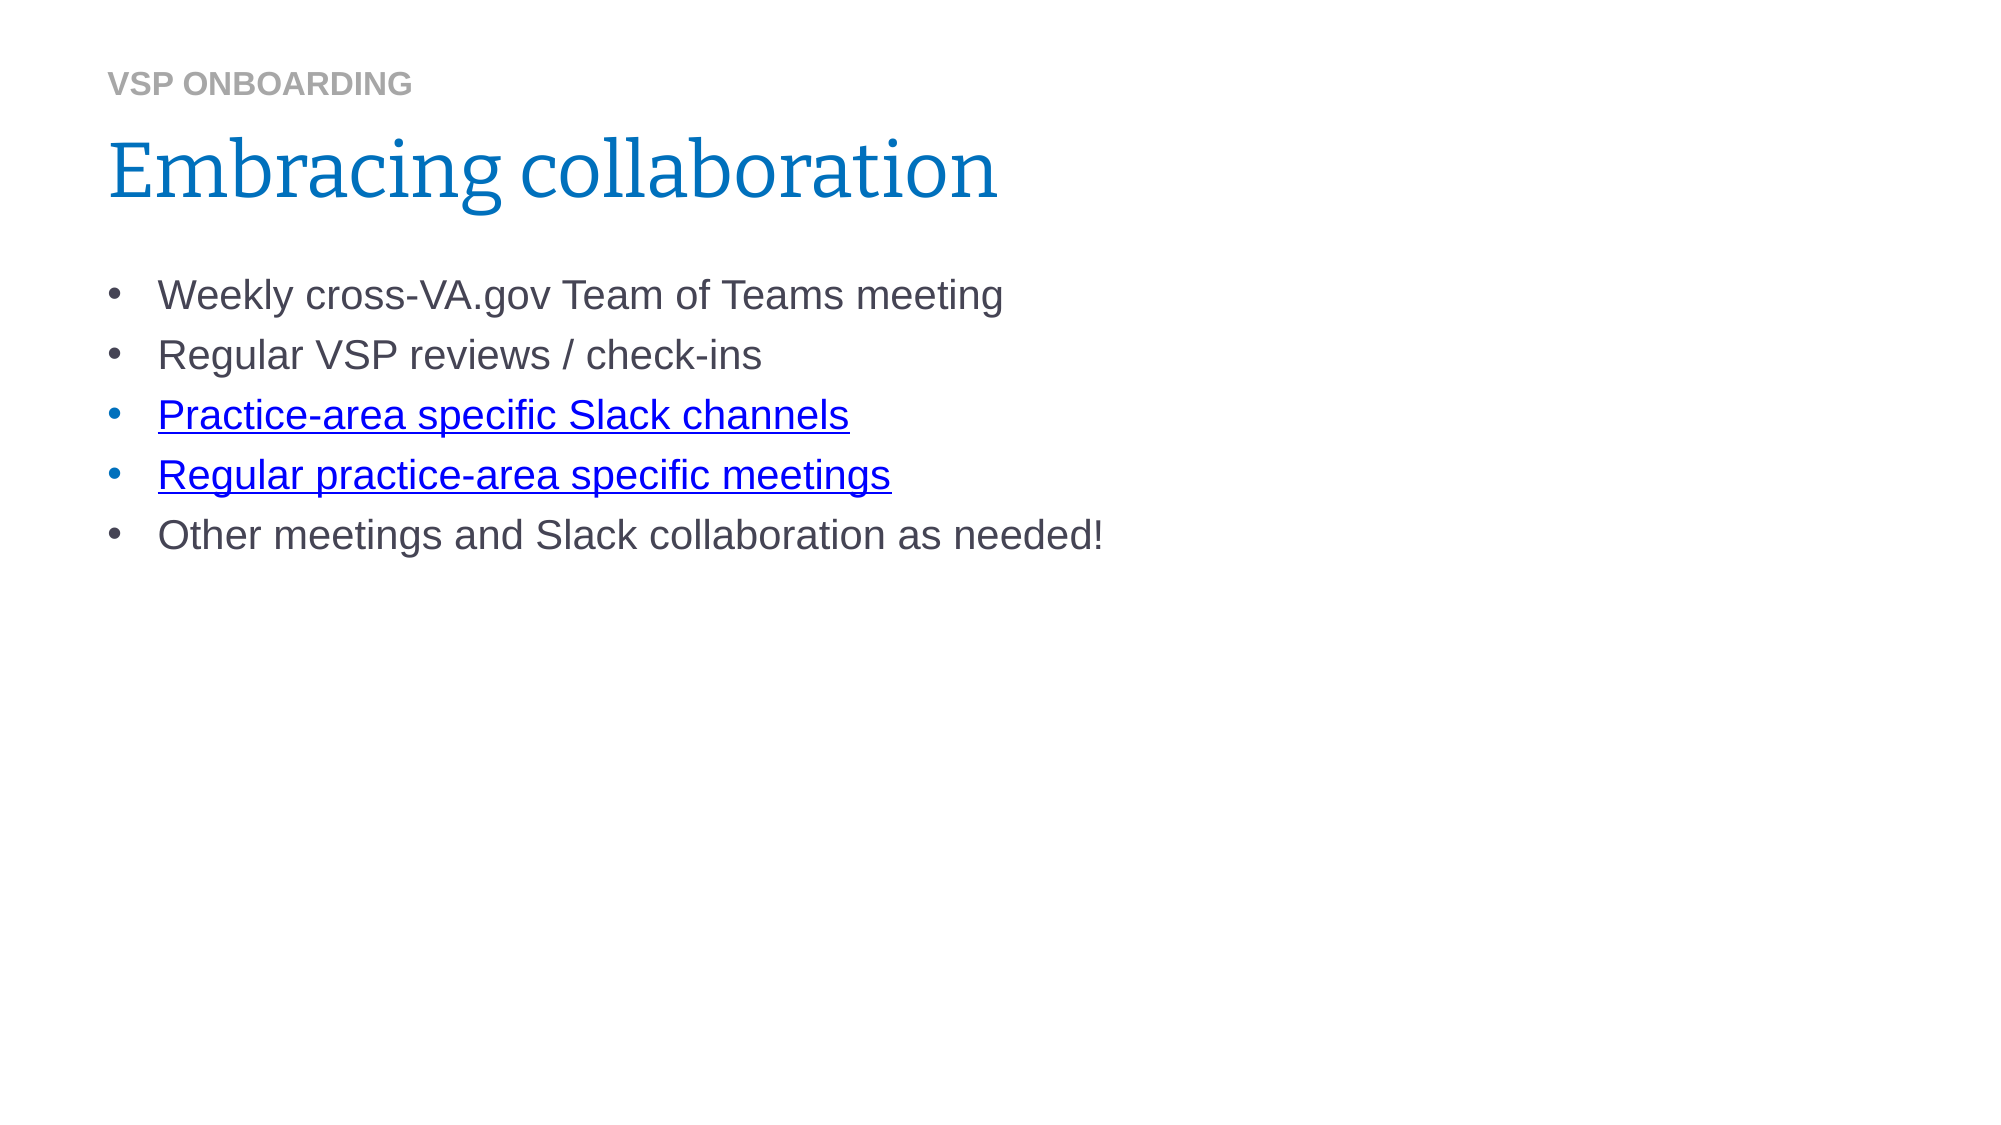

VSP ONBOARDING
# Embracing collaboration
Weekly cross-VA.gov Team of Teams meeting
Regular VSP reviews / check-ins
Practice-area specific Slack channels
Regular practice-area specific meetings
Other meetings and Slack collaboration as needed!